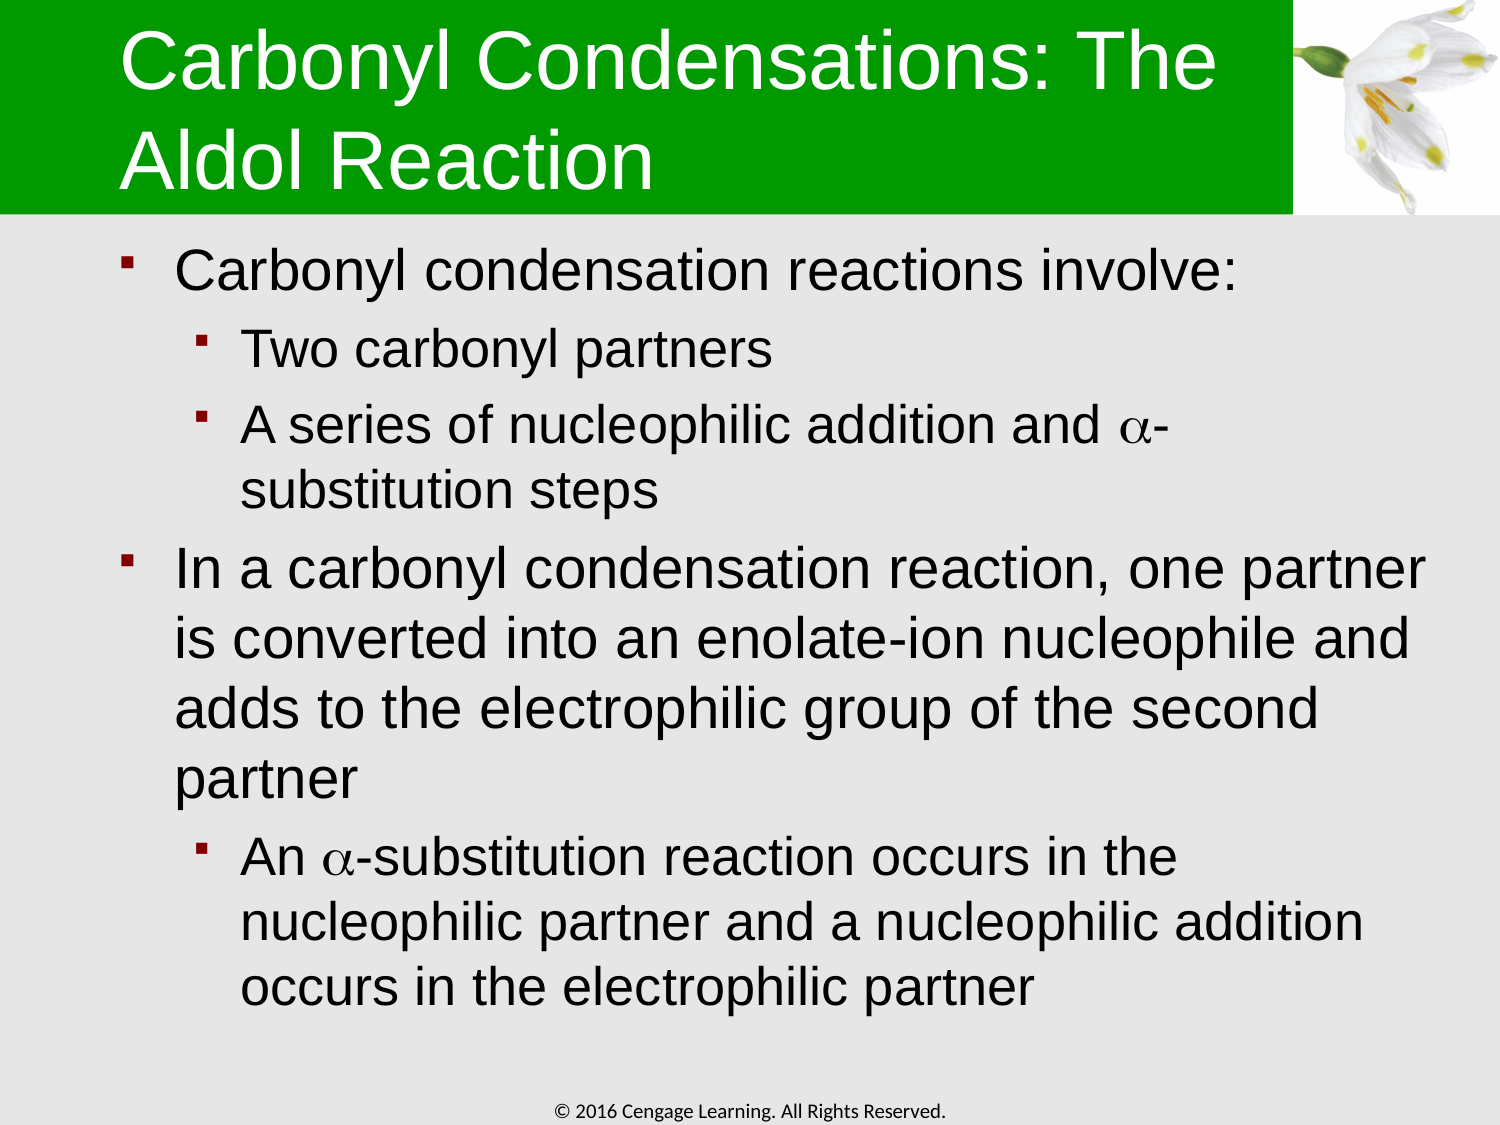

# Carbonyl Condensations: The Aldol Reaction
Carbonyl condensation reactions involve:
Two carbonyl partners
A series of nucleophilic addition and α-substitution steps
In a carbonyl condensation reaction, one partner is converted into an enolate-ion nucleophile and adds to the electrophilic group of the second partner
An α-substitution reaction occurs in the nucleophilic partner and a nucleophilic addition occurs in the electrophilic partner